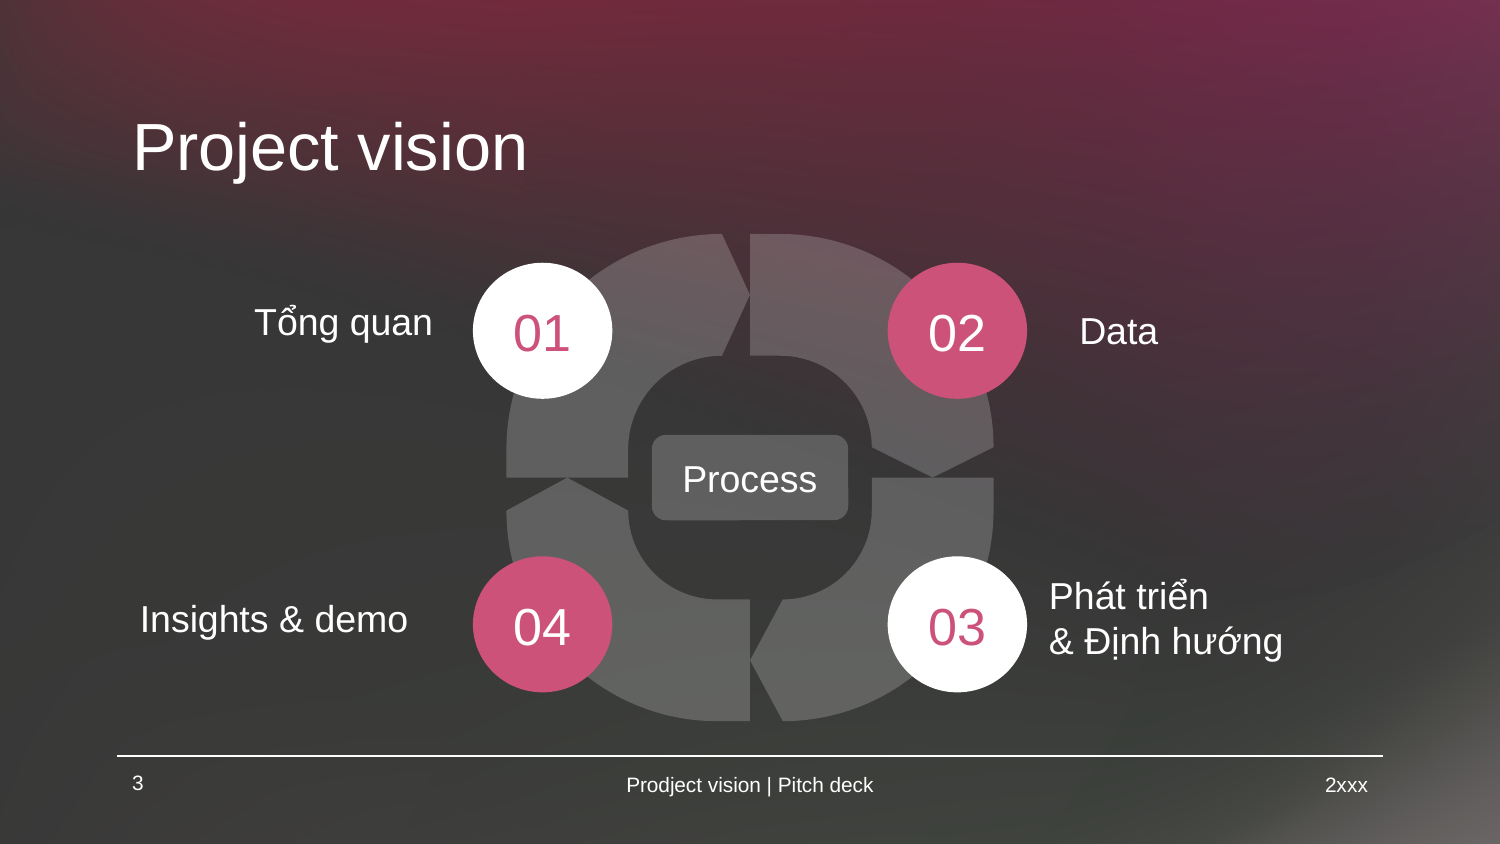

# Project vision

01
Tổng quan
02
Data
Process

04
Insights & demo

03
Phát triển
& Định hướng
3
Prodject vision | Pitch deck
2xxx